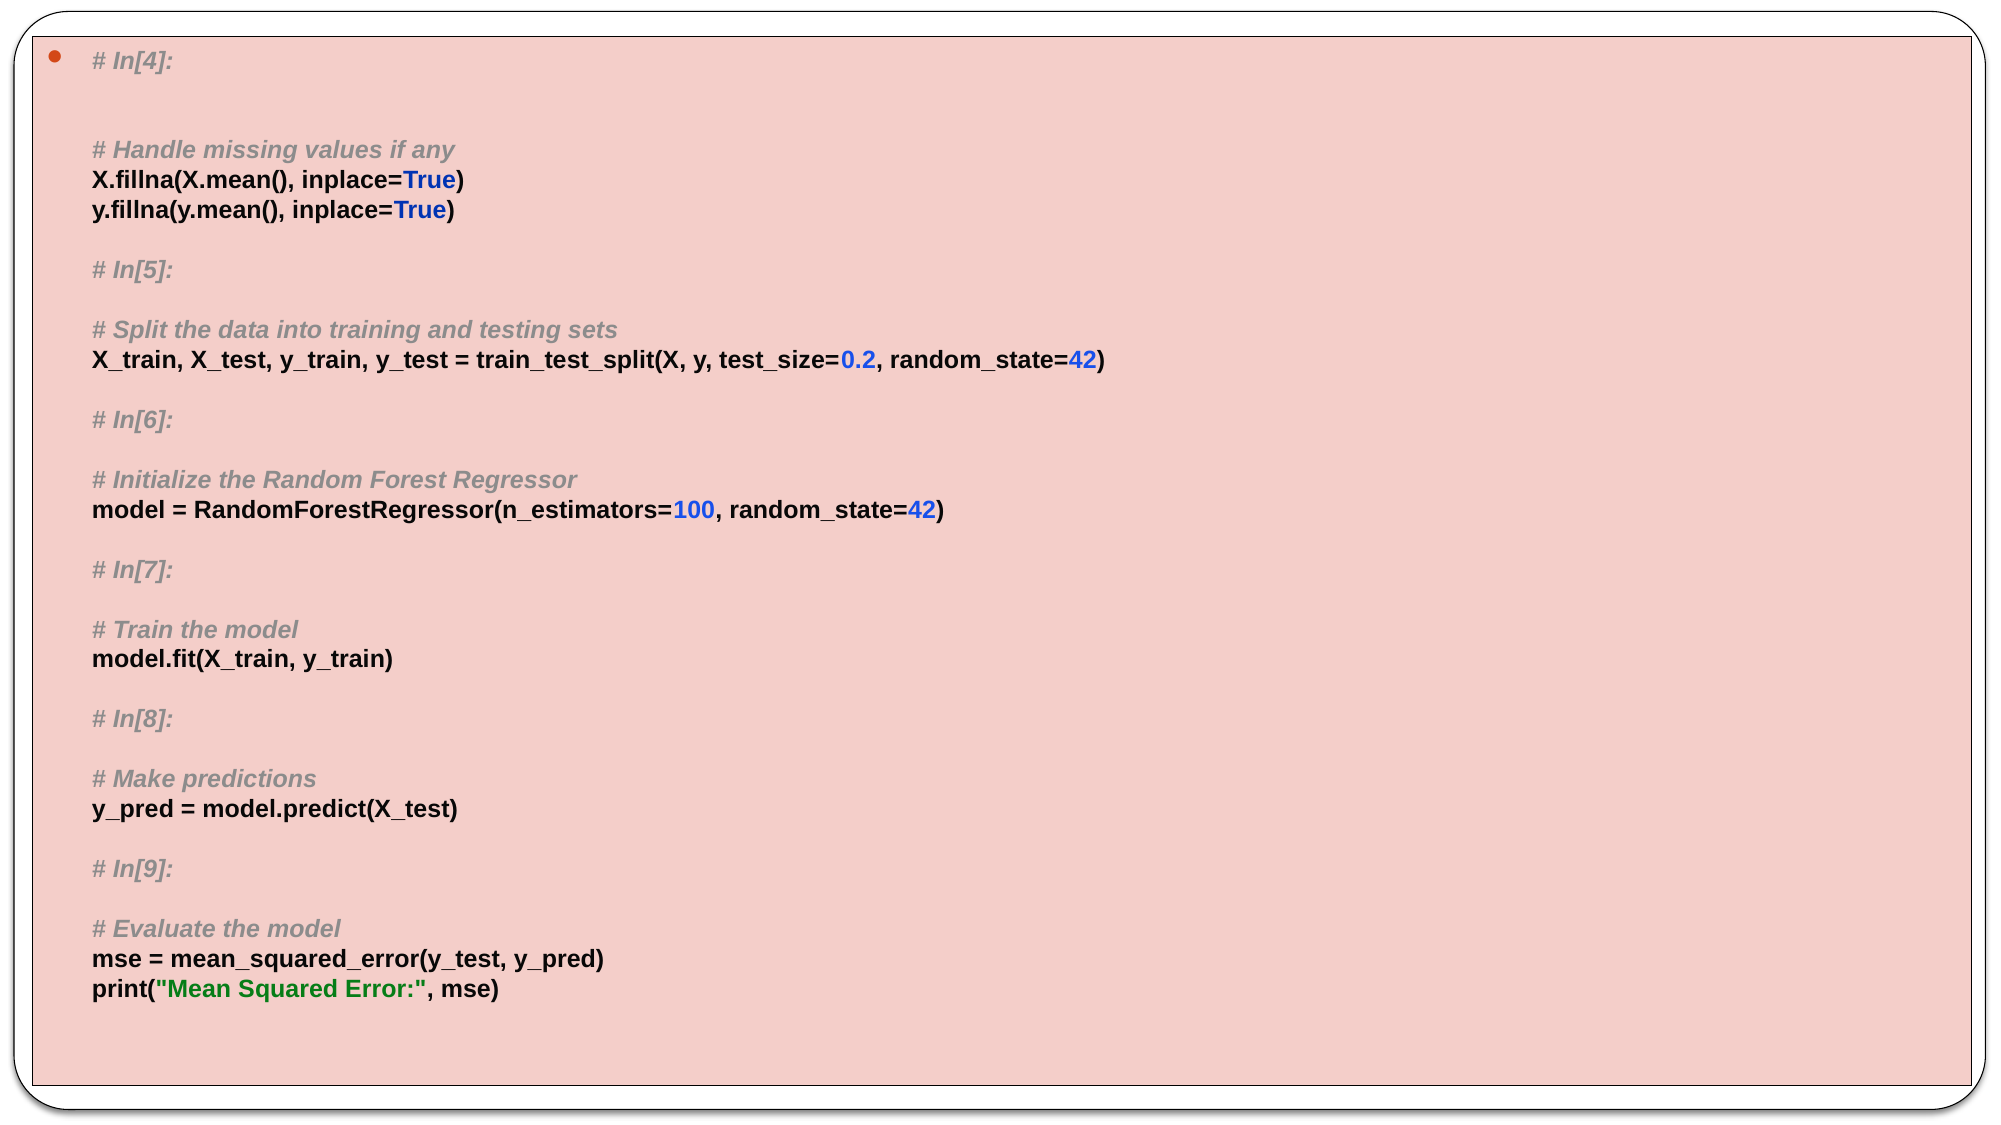

# In[4]: # Handle missing values if any X.fillna(X.mean(), inplace=True) y.fillna(y.mean(), inplace=True) # In[5]: # Split the data into training and testing sets X_train, X_test, y_train, y_test = train_test_split(X, y, test_size=0.2, random_state=42) # In[6]: # Initialize the Random Forest Regressor model = RandomForestRegressor(n_estimators=100, random_state=42) # In[7]: # Train the model model.fit(X_train, y_train) # In[8]: # Make predictions y_pred = model.predict(X_test) # In[9]: # Evaluate the model mse = mean_squared_error(y_test, y_pred) print("Mean Squared Error:", mse)